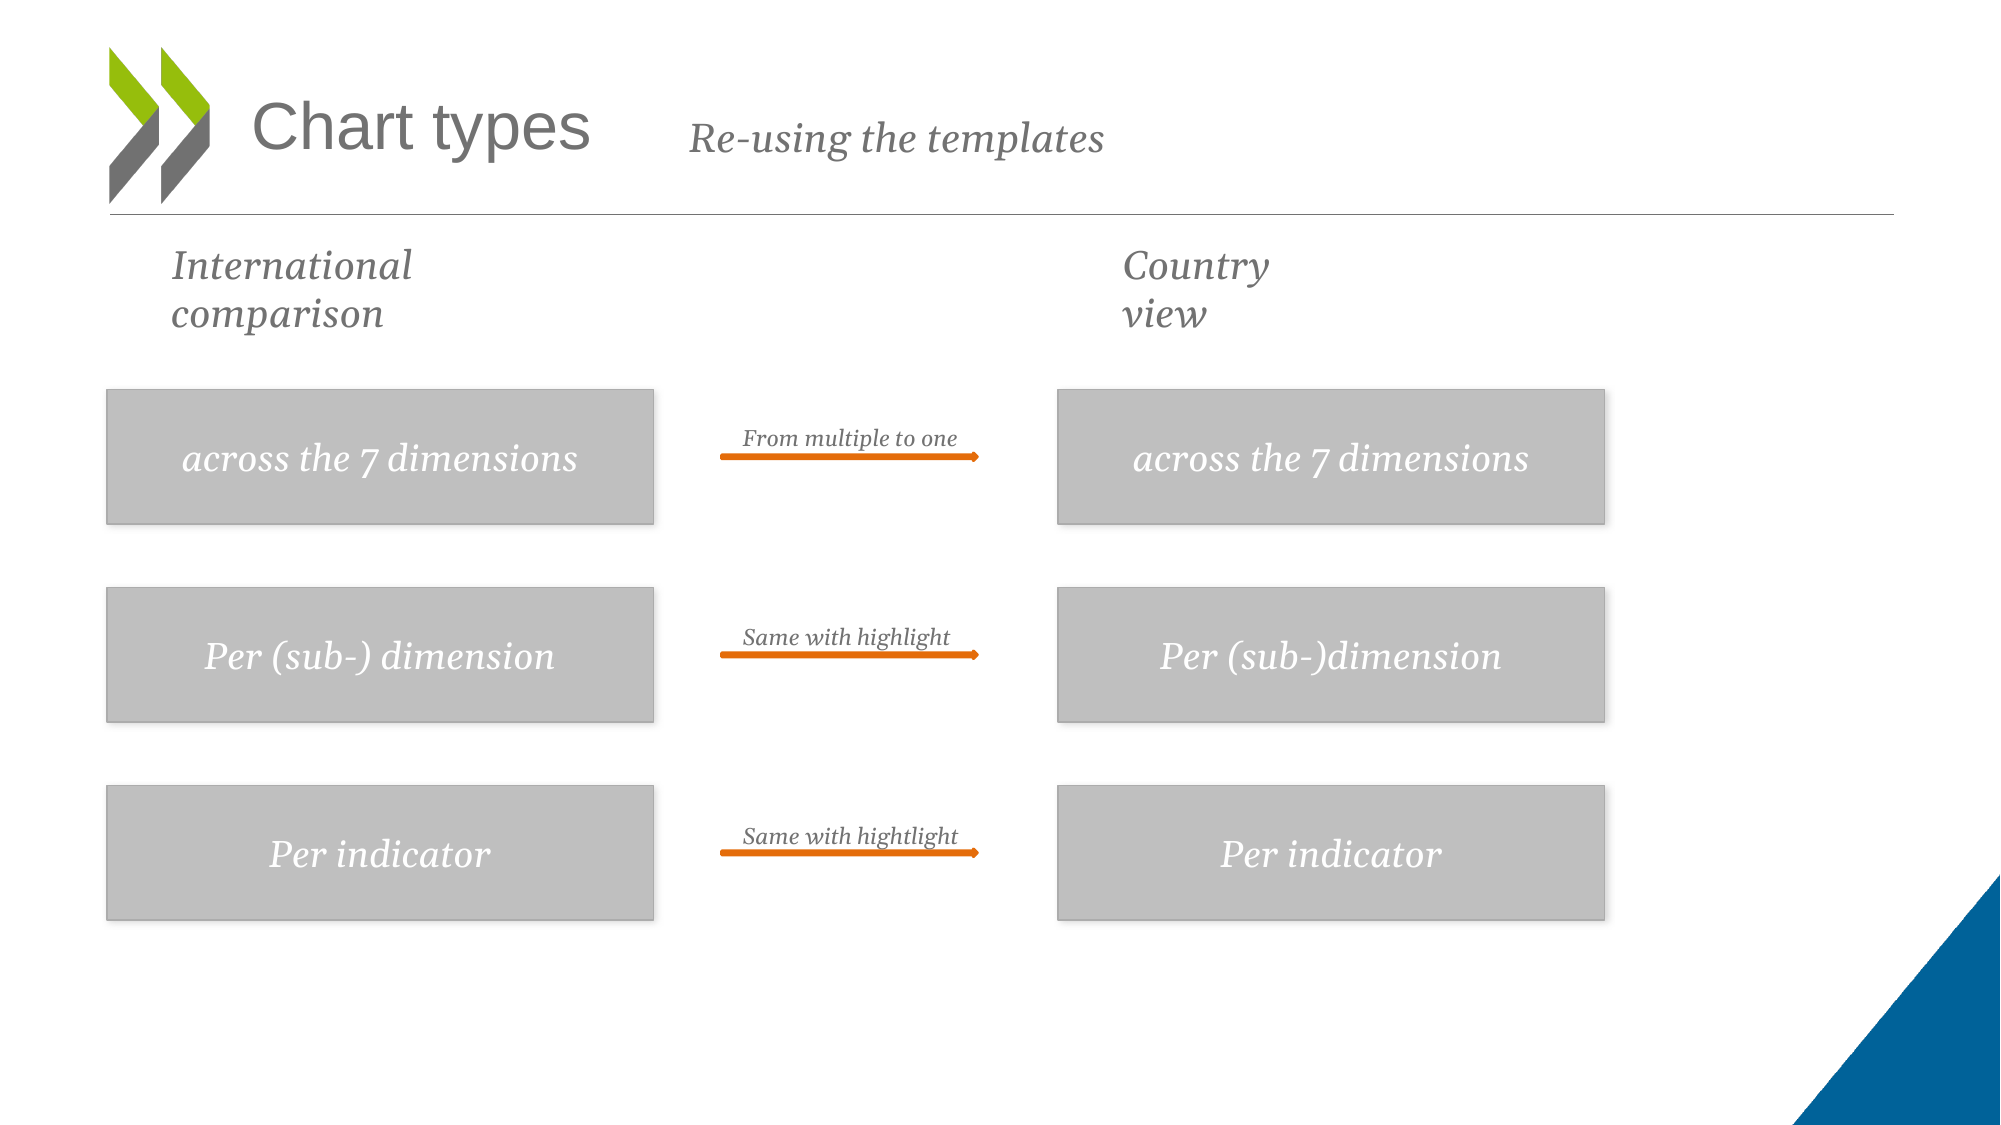

# Chart types
Re-using the templates
International comparison
Country                     view
across the 7 dimensions
across the 7 dimensions
From multiple to one

Per (sub-) dimension
Per (sub-)dimension
Same with highlight

Per indicator
Per indicator
Same with hightlight